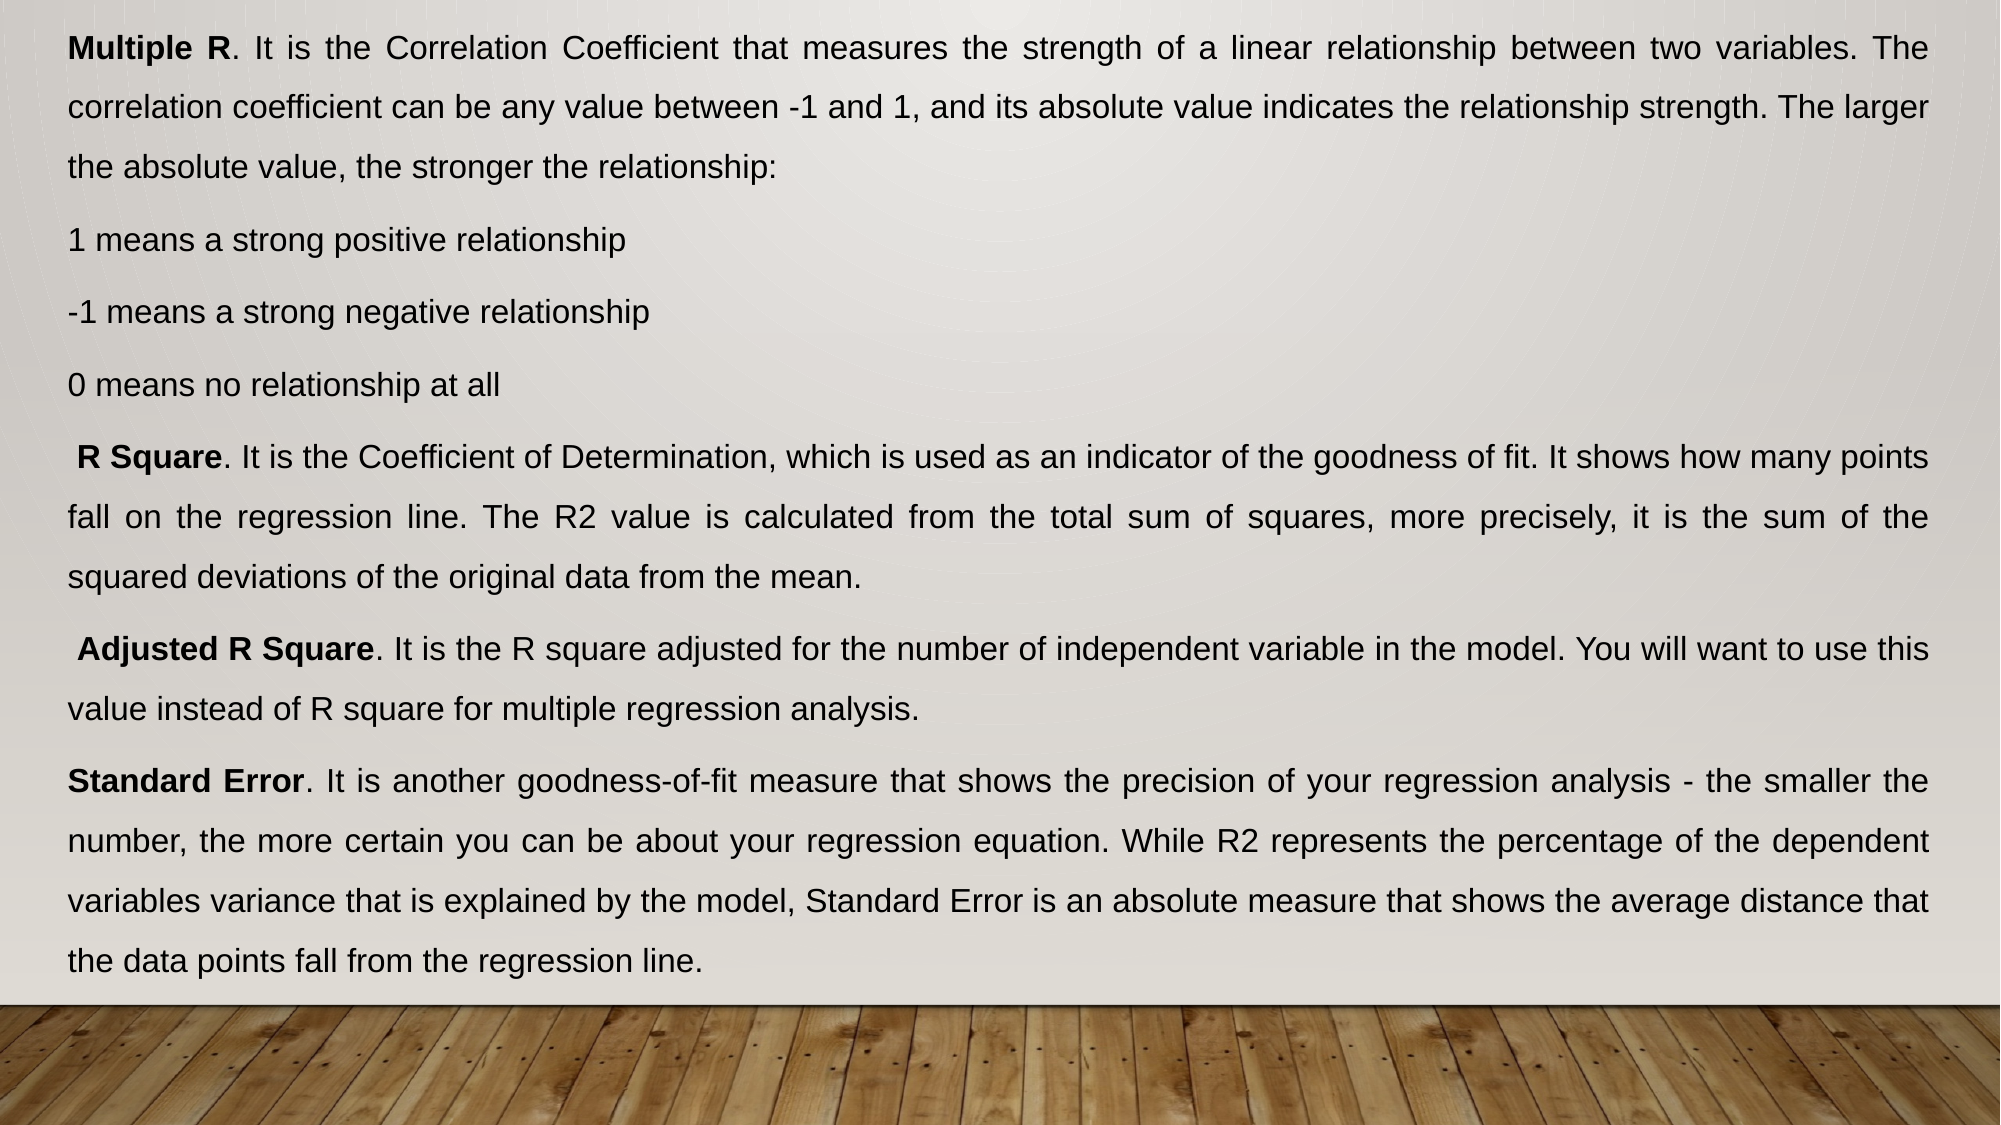

Multiple R. It is the Correlation Coefficient that measures the strength of a linear relationship between two variables. The correlation coefficient can be any value between -1 and 1, and its absolute value indicates the relationship strength. The larger the absolute value, the stronger the relationship:
1 means a strong positive relationship
-1 means a strong negative relationship
0 means no relationship at all
 R Square. It is the Coefficient of Determination, which is used as an indicator of the goodness of fit. It shows how many points fall on the regression line. The R2 value is calculated from the total sum of squares, more precisely, it is the sum of the squared deviations of the original data from the mean.
 Adjusted R Square. It is the R square adjusted for the number of independent variable in the model. You will want to use this value instead of R square for multiple regression analysis.
Standard Error. It is another goodness-of-fit measure that shows the precision of your regression analysis - the smaller the number, the more certain you can be about your regression equation. While R2 represents the percentage of the dependent variables variance that is explained by the model, Standard Error is an absolute measure that shows the average distance that the data points fall from the regression line.